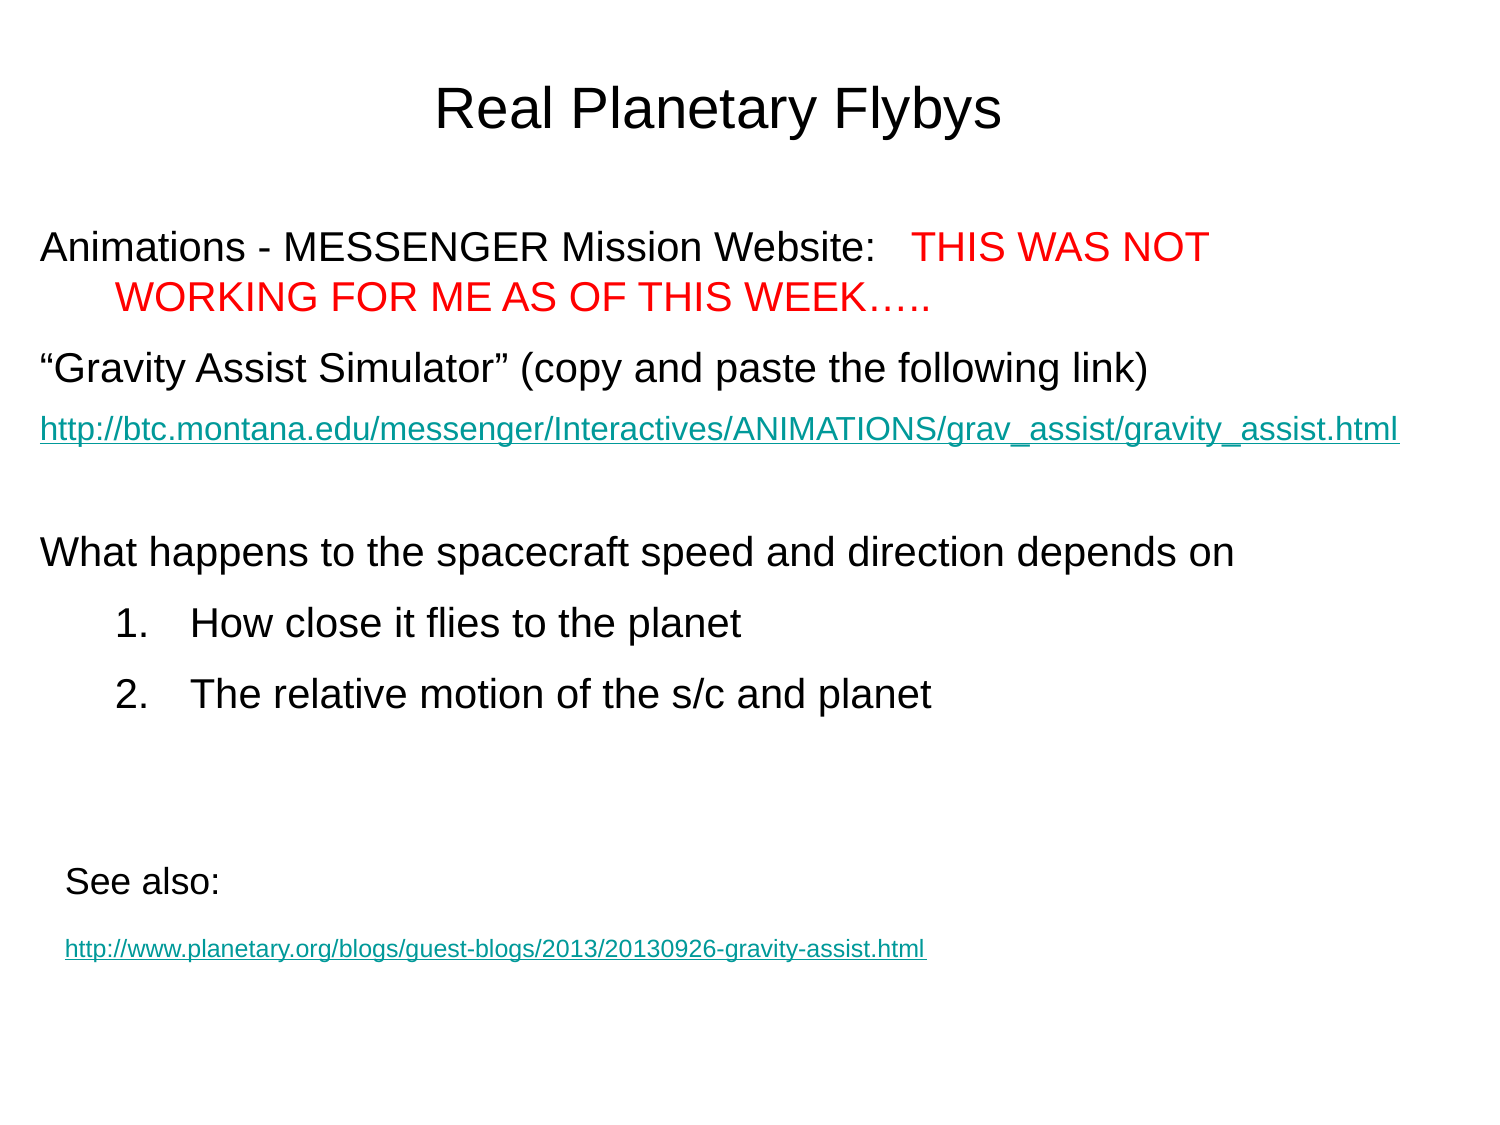

Real Planetary Flybys
Animations - MESSENGER Mission Website:   THIS WAS NOT WORKING FOR ME AS OF THIS WEEK…..
“Gravity Assist Simulator” (copy and paste the following link)
http://btc.montana.edu/messenger/Interactives/ANIMATIONS/grav_assist/gravity_assist.html

What happens to the spacecraft speed and direction depends on
How close it flies to the planet
The relative motion of the s/c and planet

See also:

http://www.planetary.org/blogs/guest-blogs/2013/20130926-gravity-assist.html